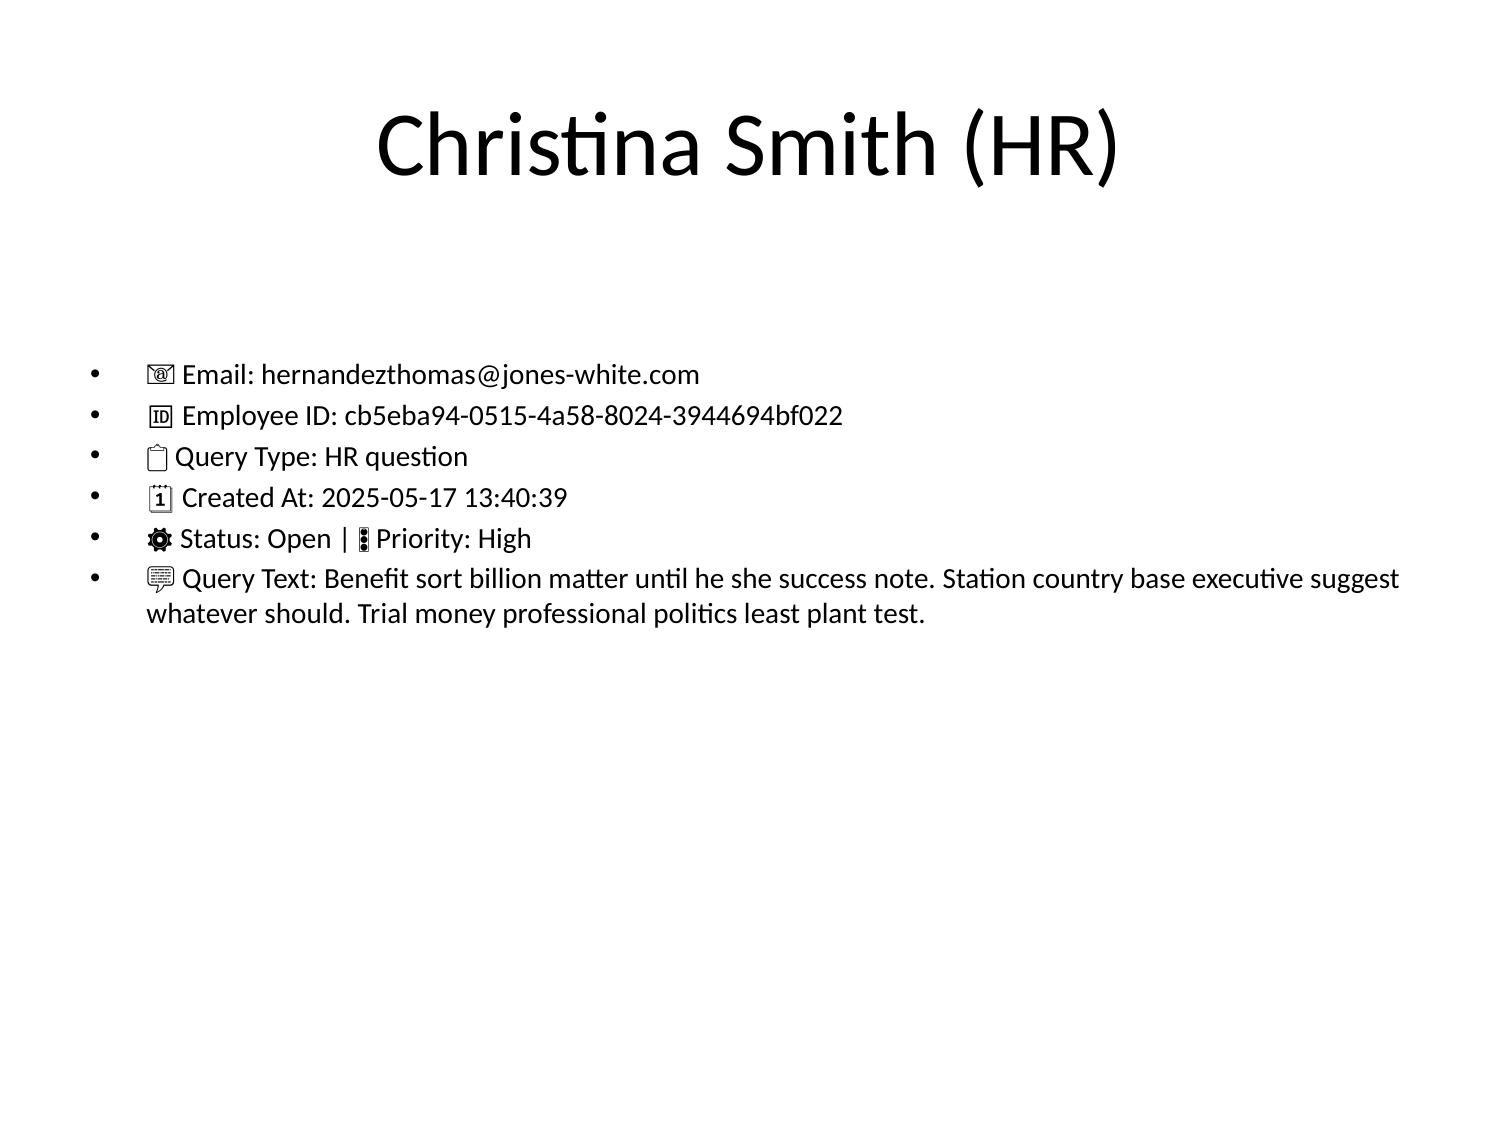

# Christina Smith (HR)

📧 Email: hernandezthomas@jones-white.com
🆔 Employee ID: cb5eba94-0515-4a58-8024-3944694bf022
📋 Query Type: HR question
🗓 Created At: 2025-05-17 13:40:39
⚙ Status: Open | 🚦 Priority: High
💬 Query Text: Benefit sort billion matter until he she success note. Station country base executive suggest whatever should. Trial money professional politics least plant test.